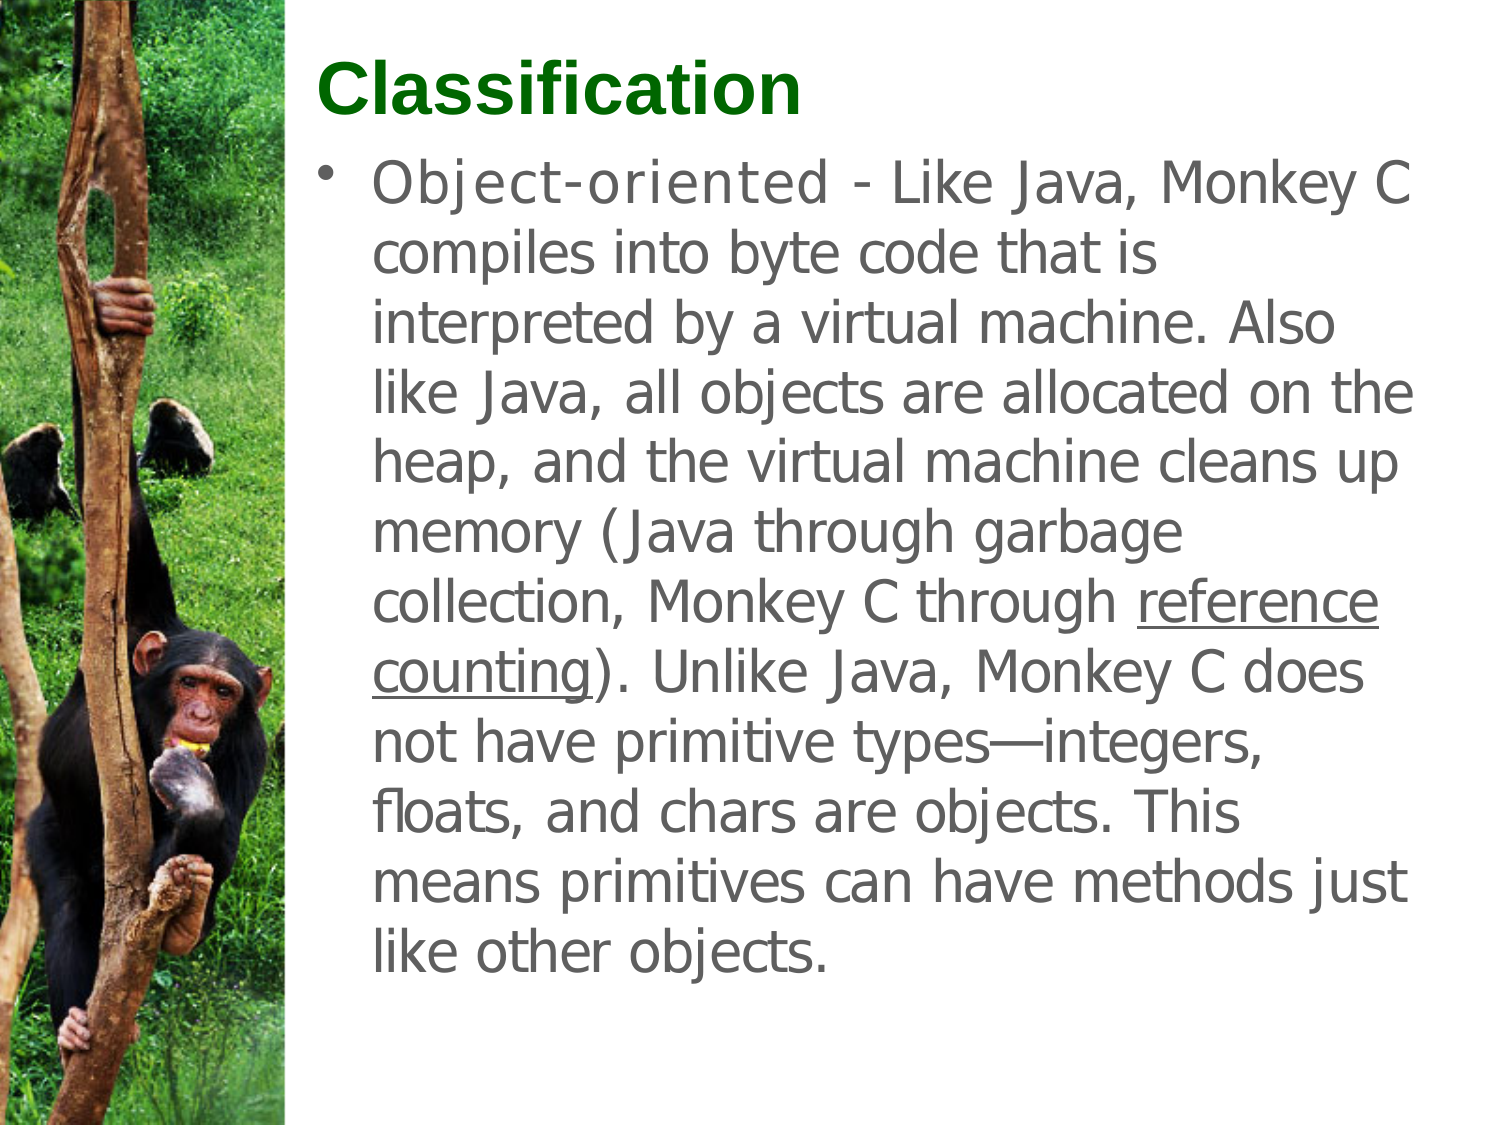

# Classification
Object-oriented - Like Java, Monkey C compiles into byte code that is interpreted by a virtual machine. Also like Java, all objects are allocated on the heap, and the virtual machine cleans up memory (Java through garbage collection, Monkey C through reference counting). Unlike Java, Monkey C does not have primitive types—integers, floats, and chars are objects. This means primitives can have methods just like other objects.